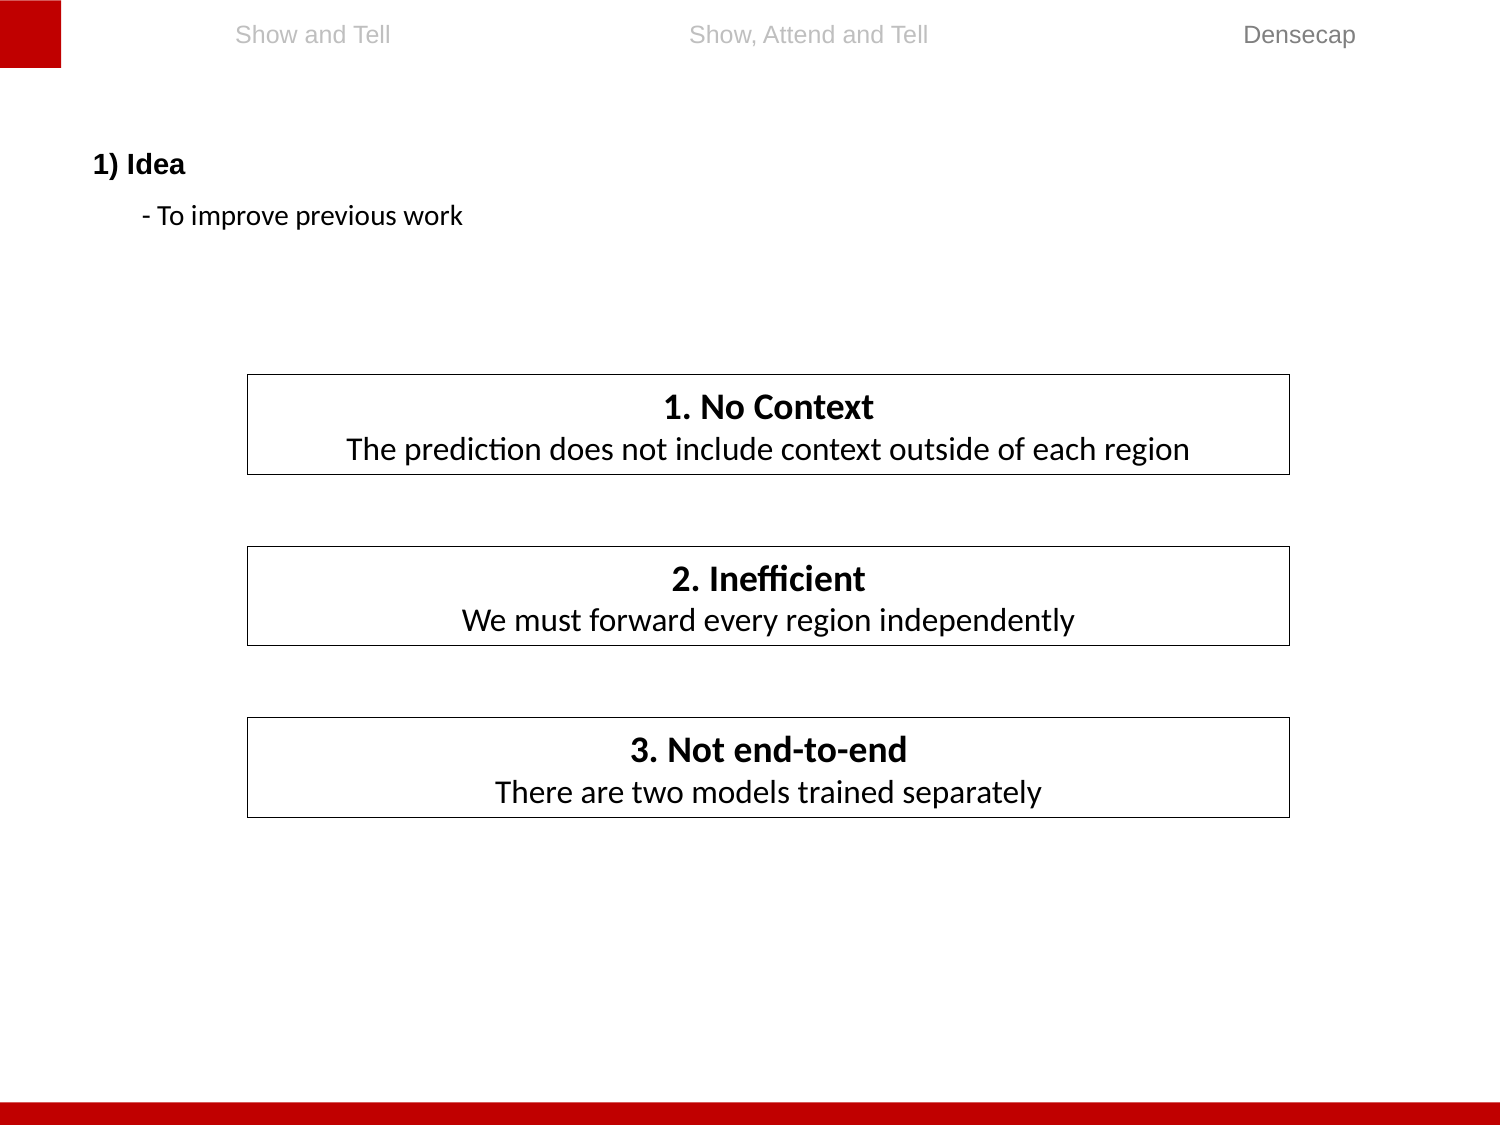

Show and Tell
Show, Attend and Tell
Densecap
1) Idea
- To improve previous work
1. No Context
The prediction does not include context outside of each region
2. Inefficient
We must forward every region independently
3. Not end-to-end
There are two models trained separately